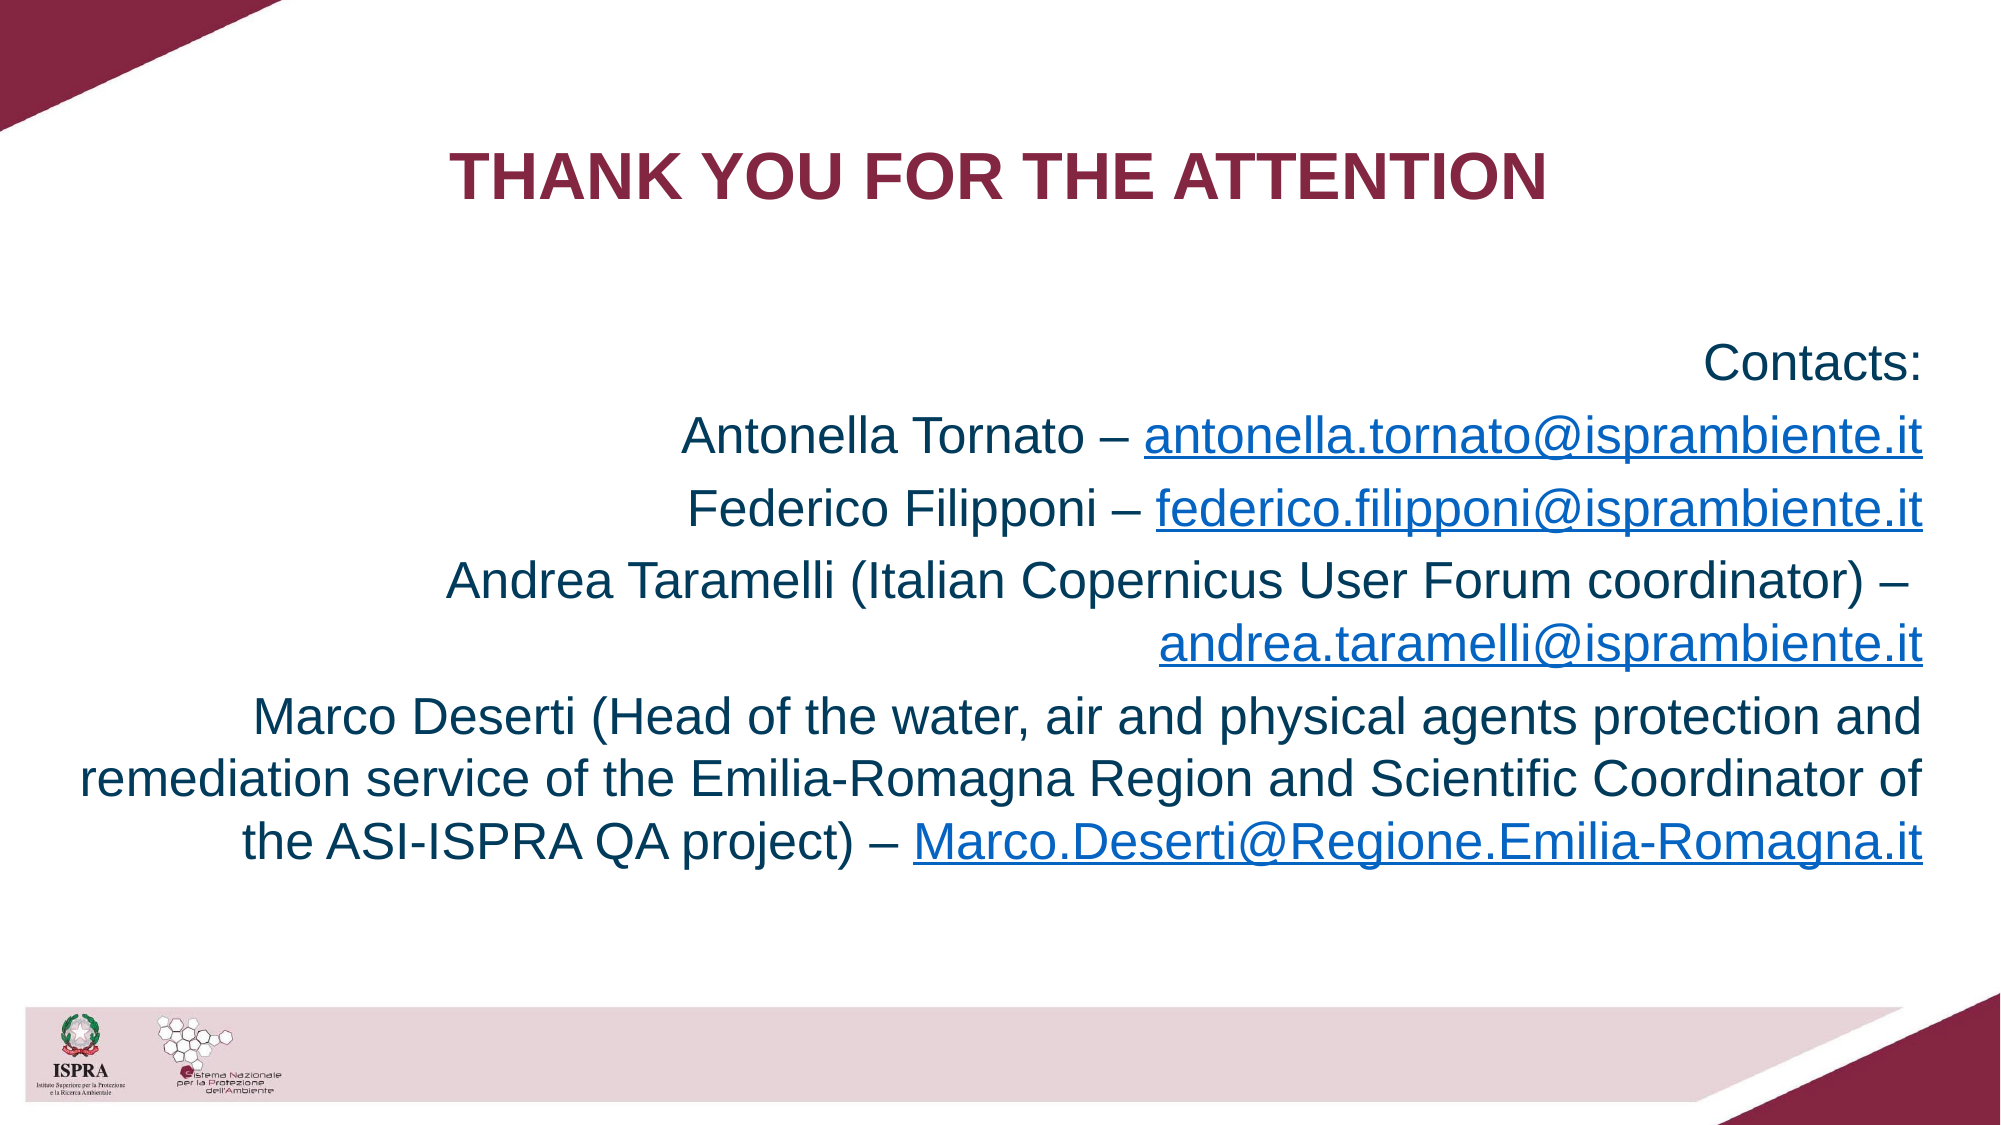

# Thank you for the attention
Contacts:
Antonella Tornato – antonella.tornato@isprambiente.it
Federico Filipponi – federico.filipponi@isprambiente.it
Andrea Taramelli (Italian Copernicus User Forum coordinator) – andrea.taramelli@isprambiente.it
Marco Deserti (Head of the water, air and physical agents protection and remediation service of the Emilia-Romagna Region and Scientific Coordinator of the ASI-ISPRA QA project) – Marco.Deserti@Regione.Emilia-Romagna.it